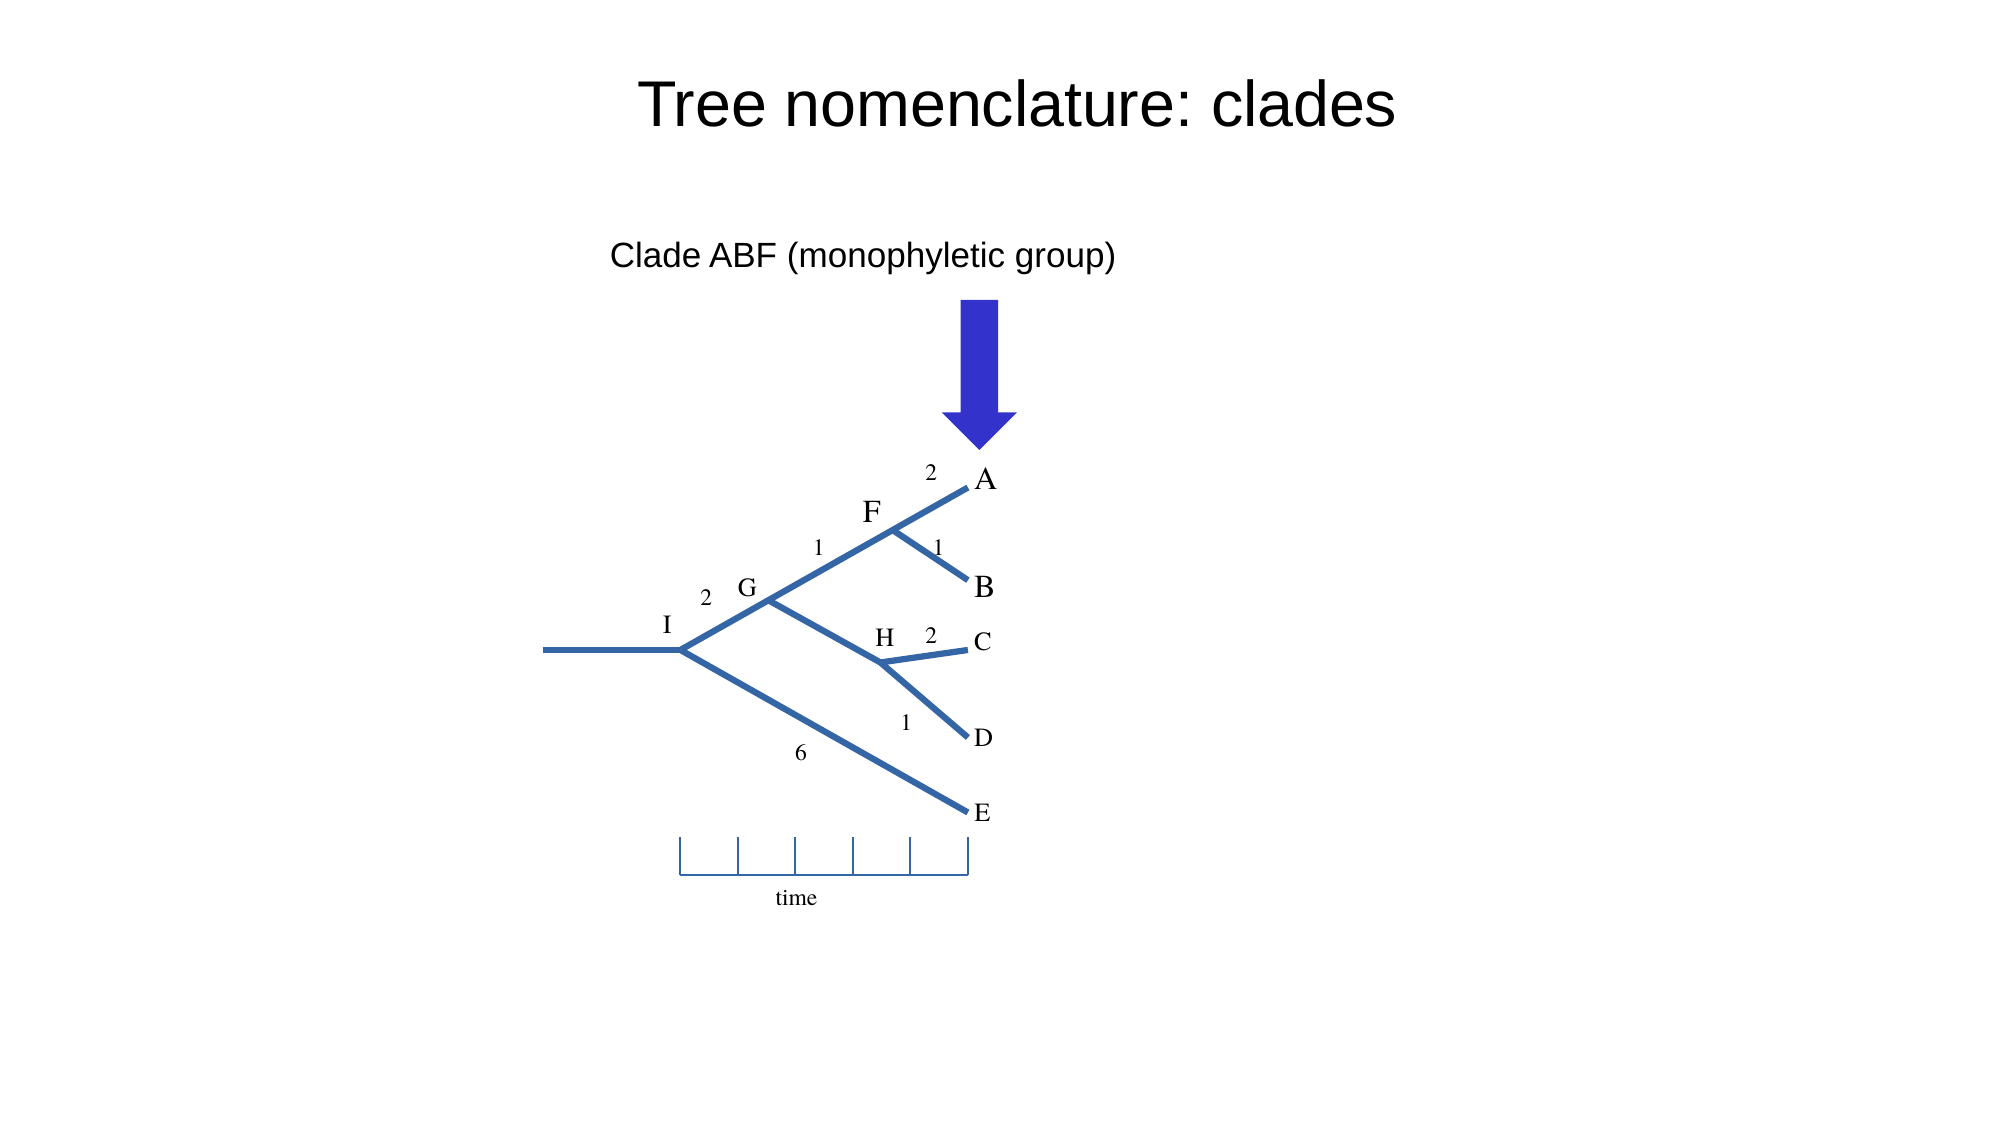

Tree nomenclature: clades
Clade ABF (monophyletic group)

A
2
F

1
1

B
G
2
I

H
2
C

1
D
6
E

time